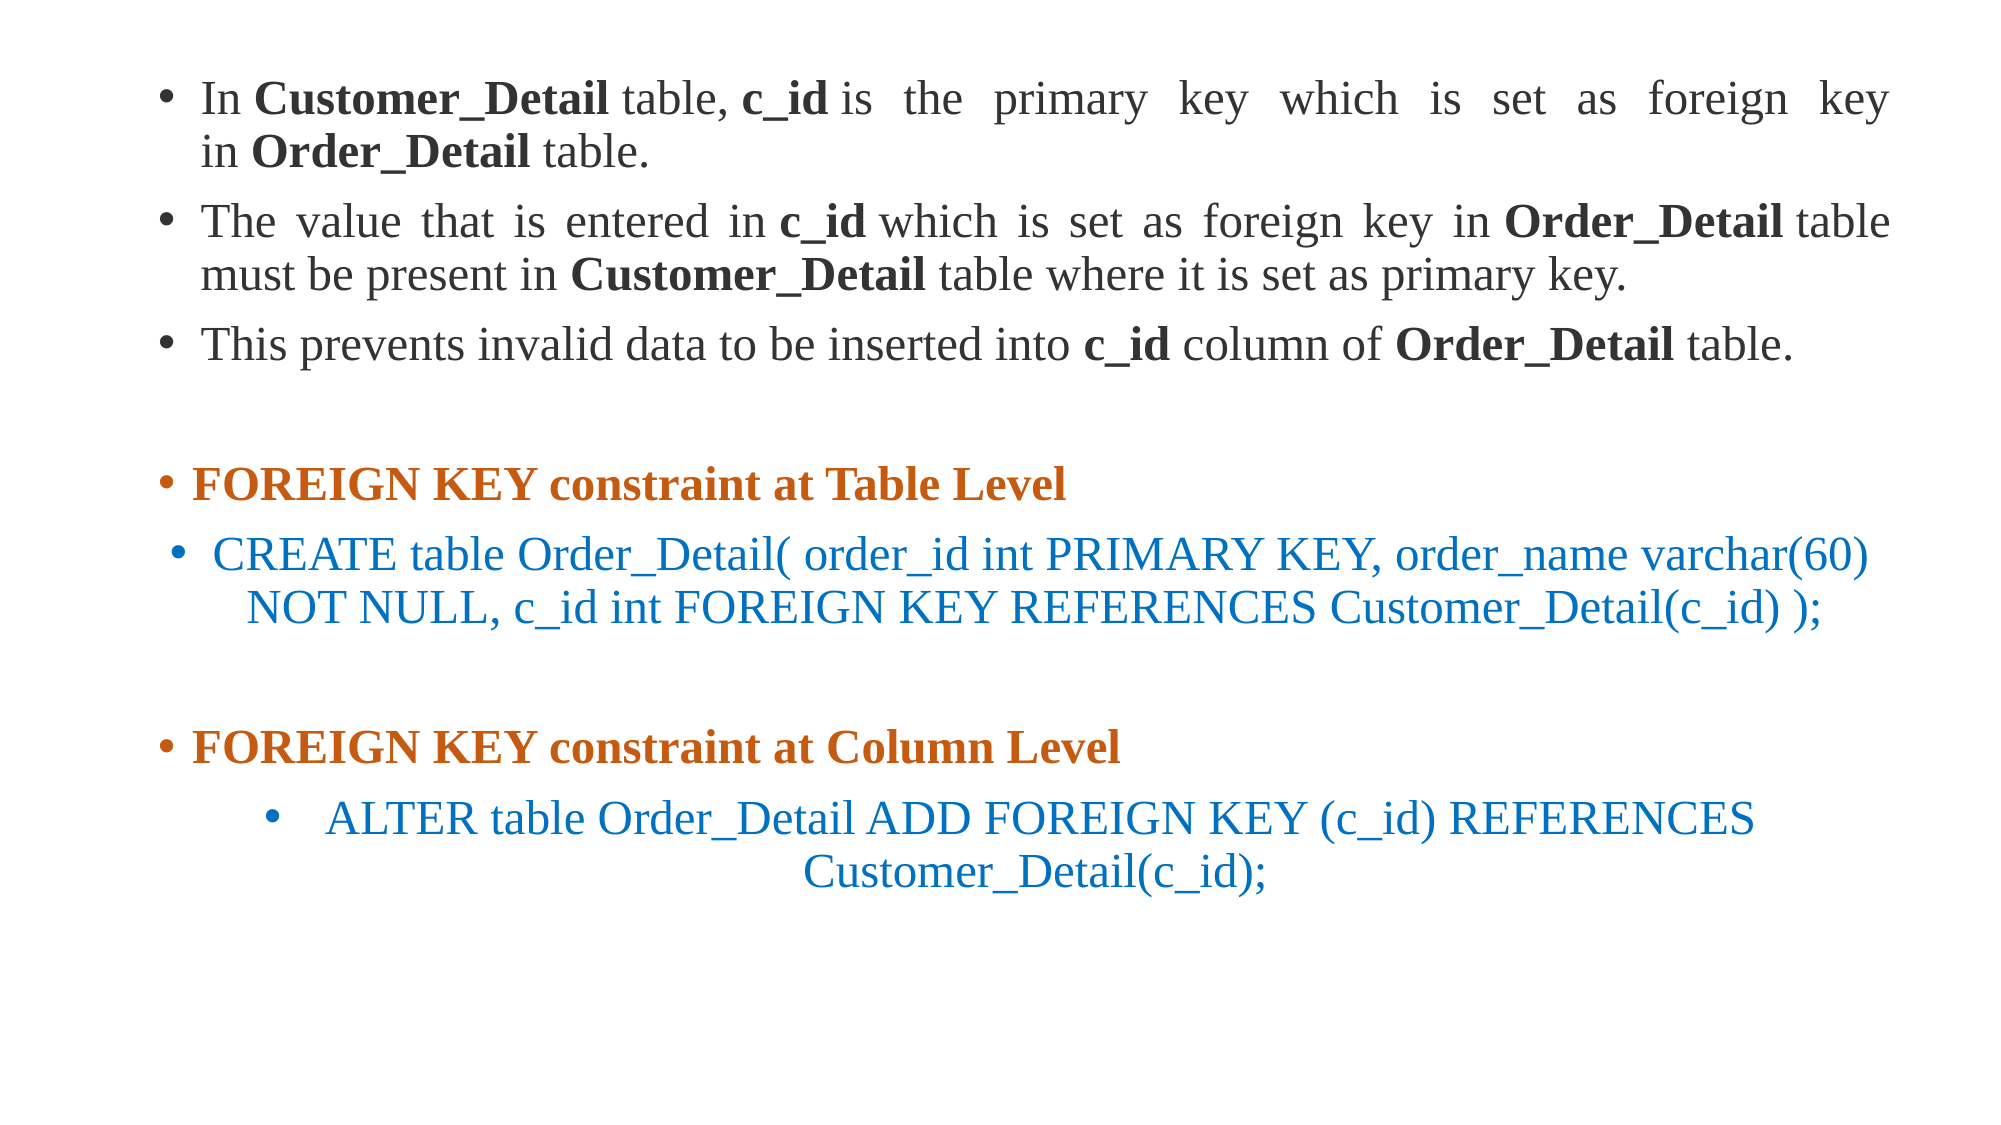

In Customer_Detail table, c_id is the primary key which is set as foreign key in Order_Detail table.
The value that is entered in c_id which is set as foreign key in Order_Detail table must be present in Customer_Detail table where it is set as primary key.
This prevents invalid data to be inserted into c_id column of Order_Detail table.

FOREIGN KEY constraint at Table Level
CREATE table Order_Detail( order_id int PRIMARY KEY, order_name varchar(60) NOT NULL, c_id int FOREIGN KEY REFERENCES Customer_Detail(c_id) );

FOREIGN KEY constraint at Column Level
ALTER table Order_Detail ADD FOREIGN KEY (c_id) REFERENCES Customer_Detail(c_id);